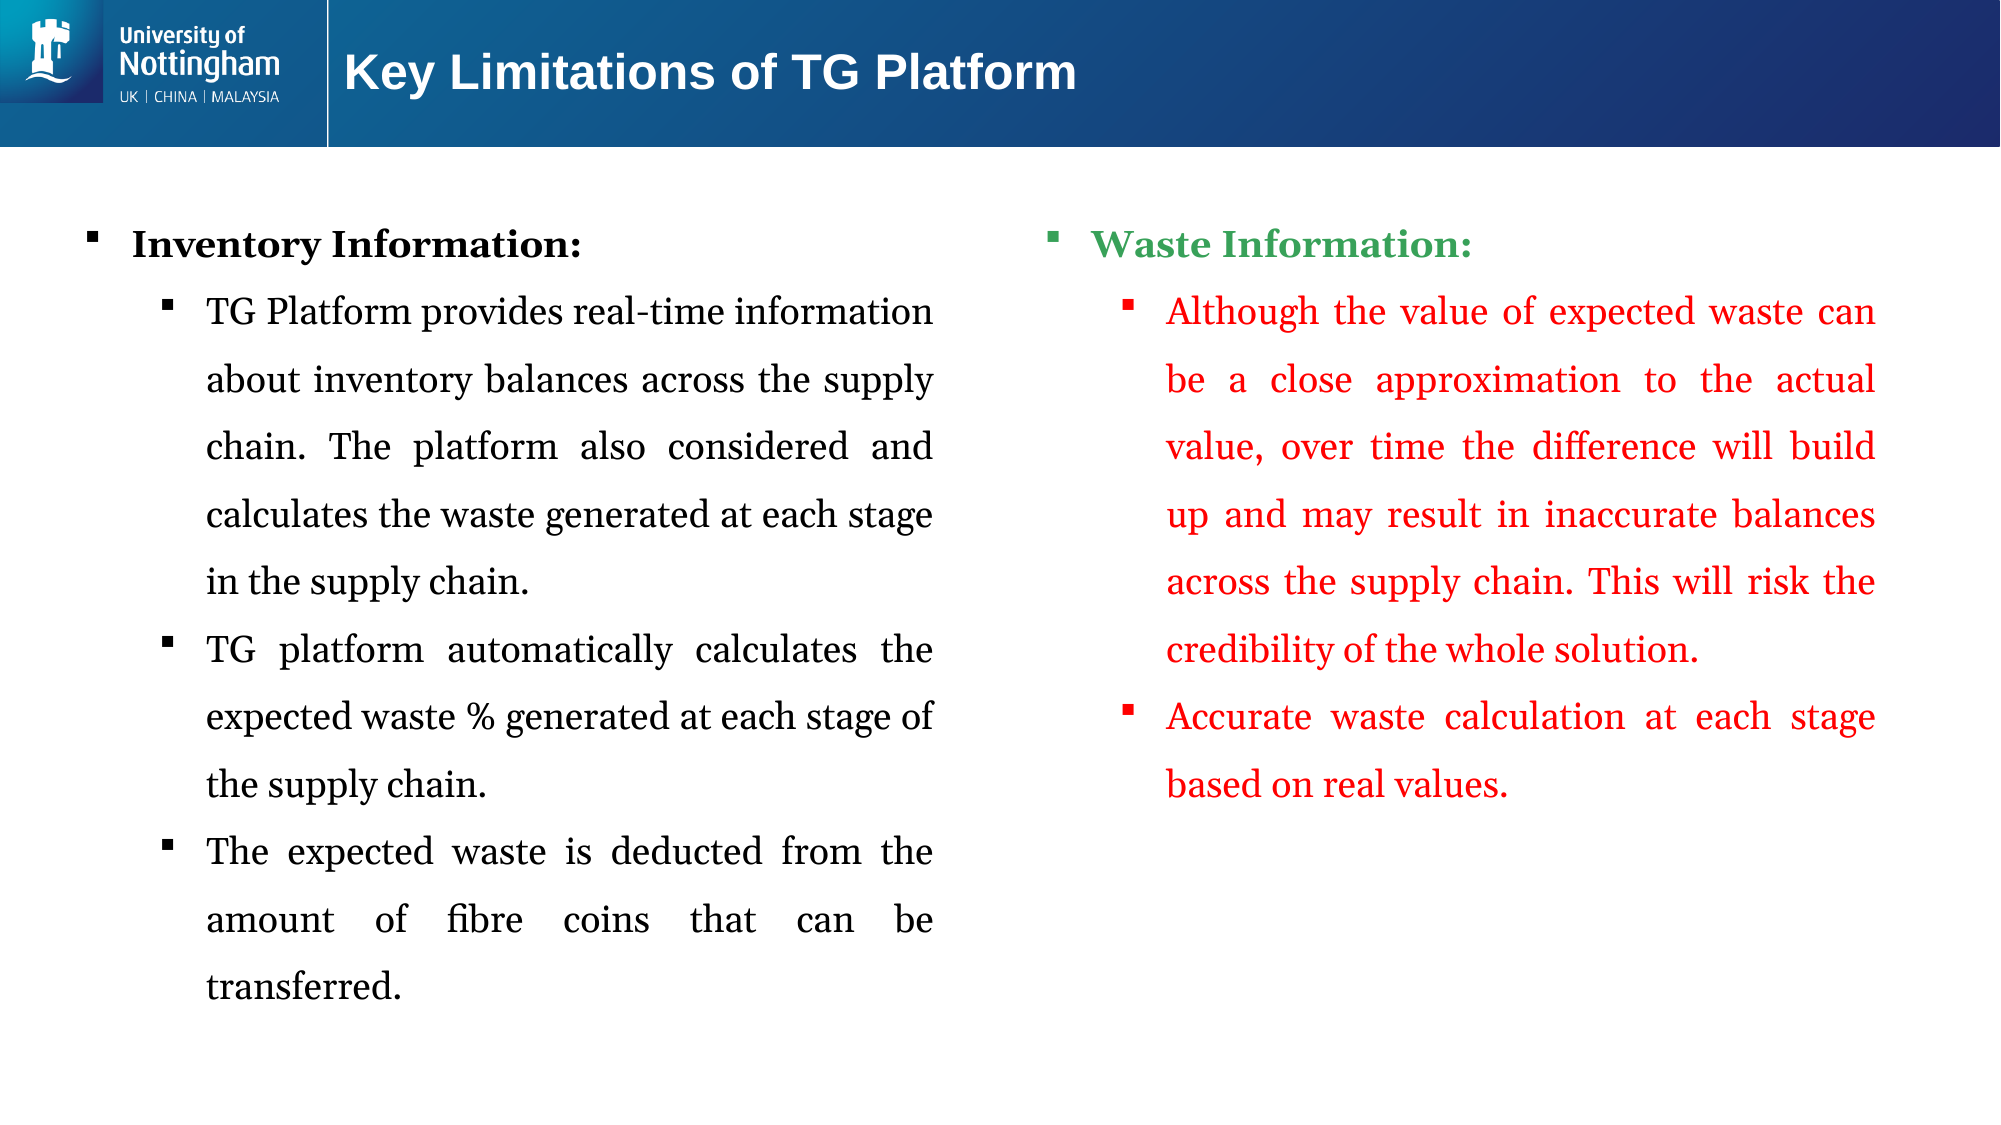

# Key Limitations of TG Platform
Inventory Information:
TG Platform provides real-time information about inventory balances across the supply chain. The platform also considered and calculates the waste generated at each stage in the supply chain.
TG platform automatically calculates the expected waste % generated at each stage of the supply chain.
The expected waste is deducted from the amount of fibre coins that can be transferred.

Waste Information:
Although the value of expected waste can be a close approximation to the actual value, over time the difference will build up and may result in inaccurate balances across the supply chain. This will risk the credibility of the whole solution.
Accurate waste calculation at each stage based on real values.